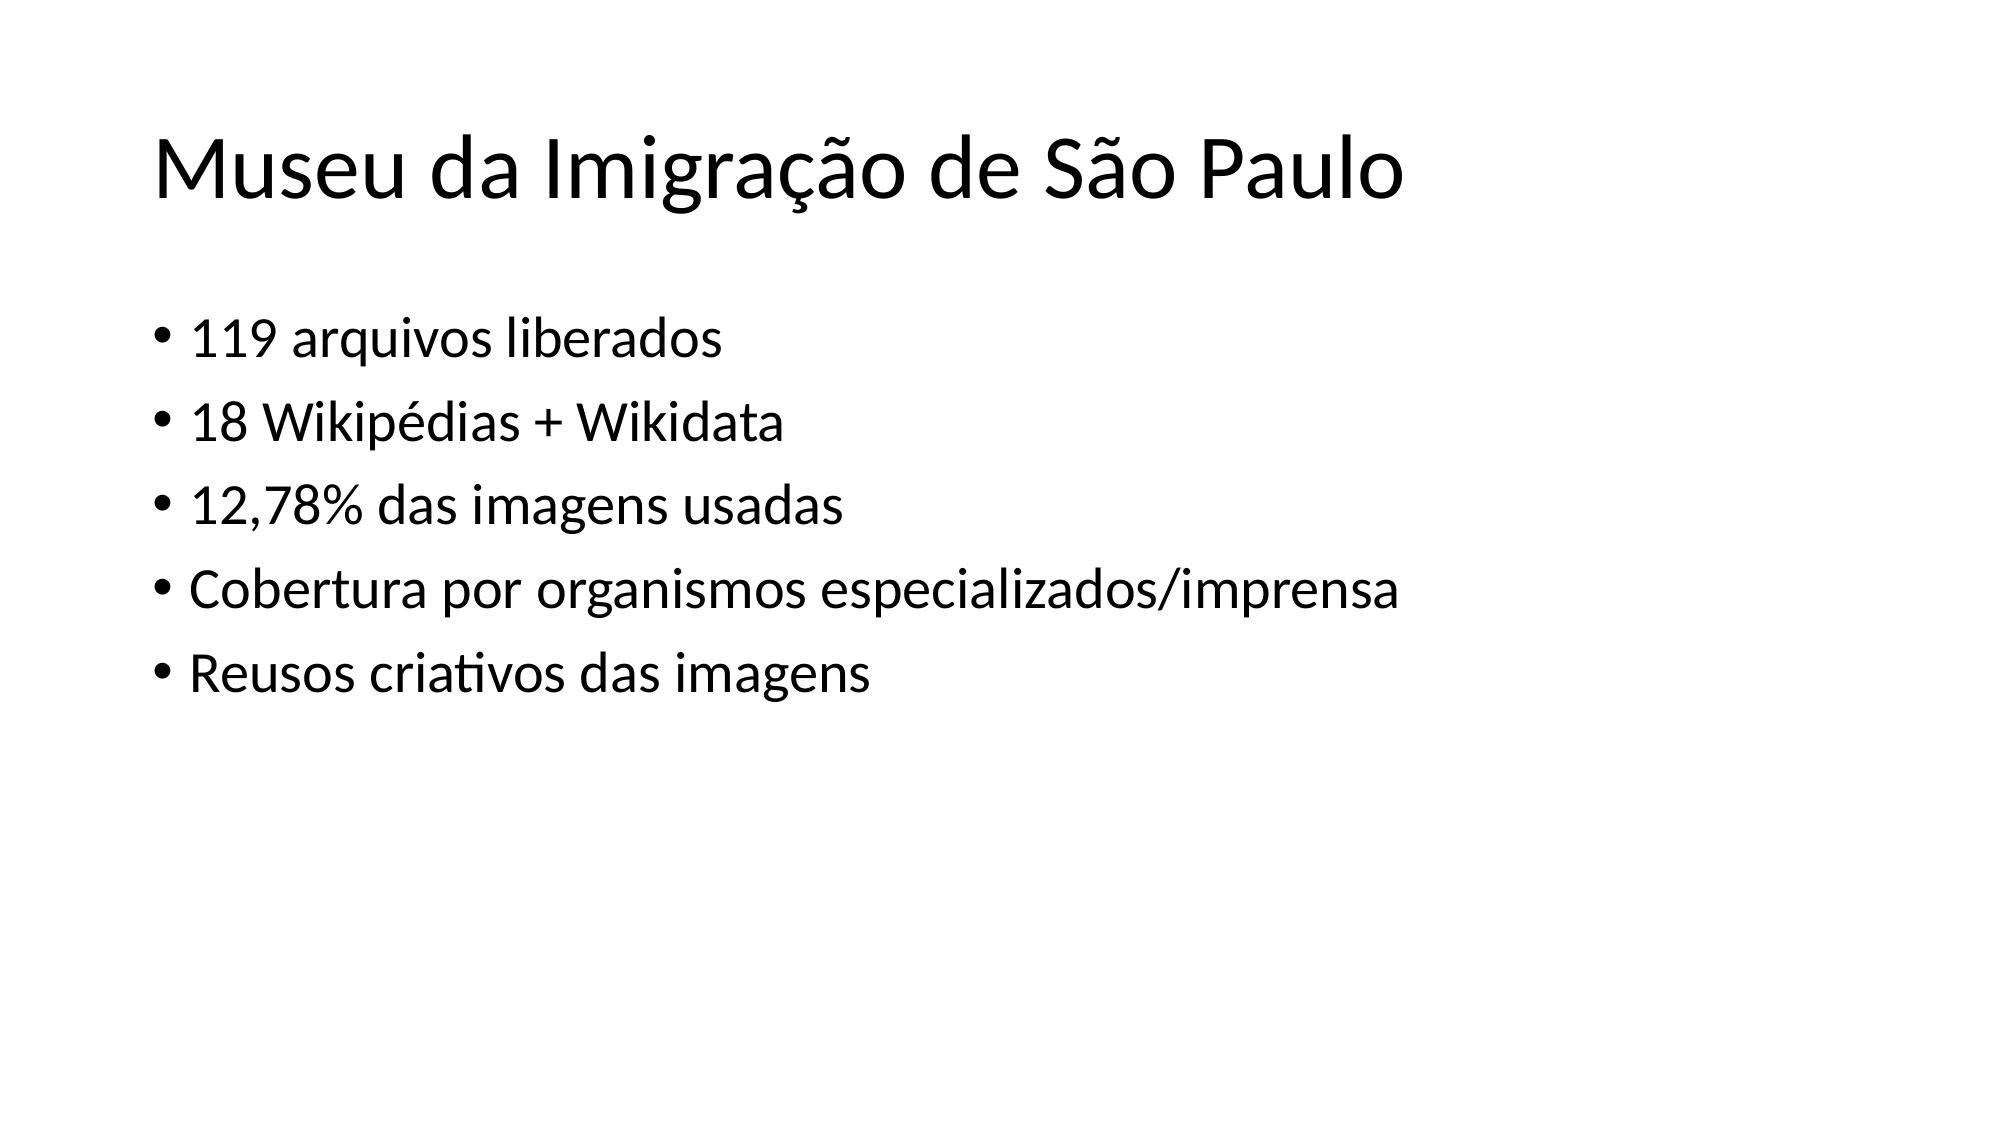

# Museu da Imigração de São Paulo
119 arquivos liberados
18 Wikipédias + Wikidata
12,78% das imagens usadas
Cobertura por organismos especializados/imprensa
Reusos criativos das imagens